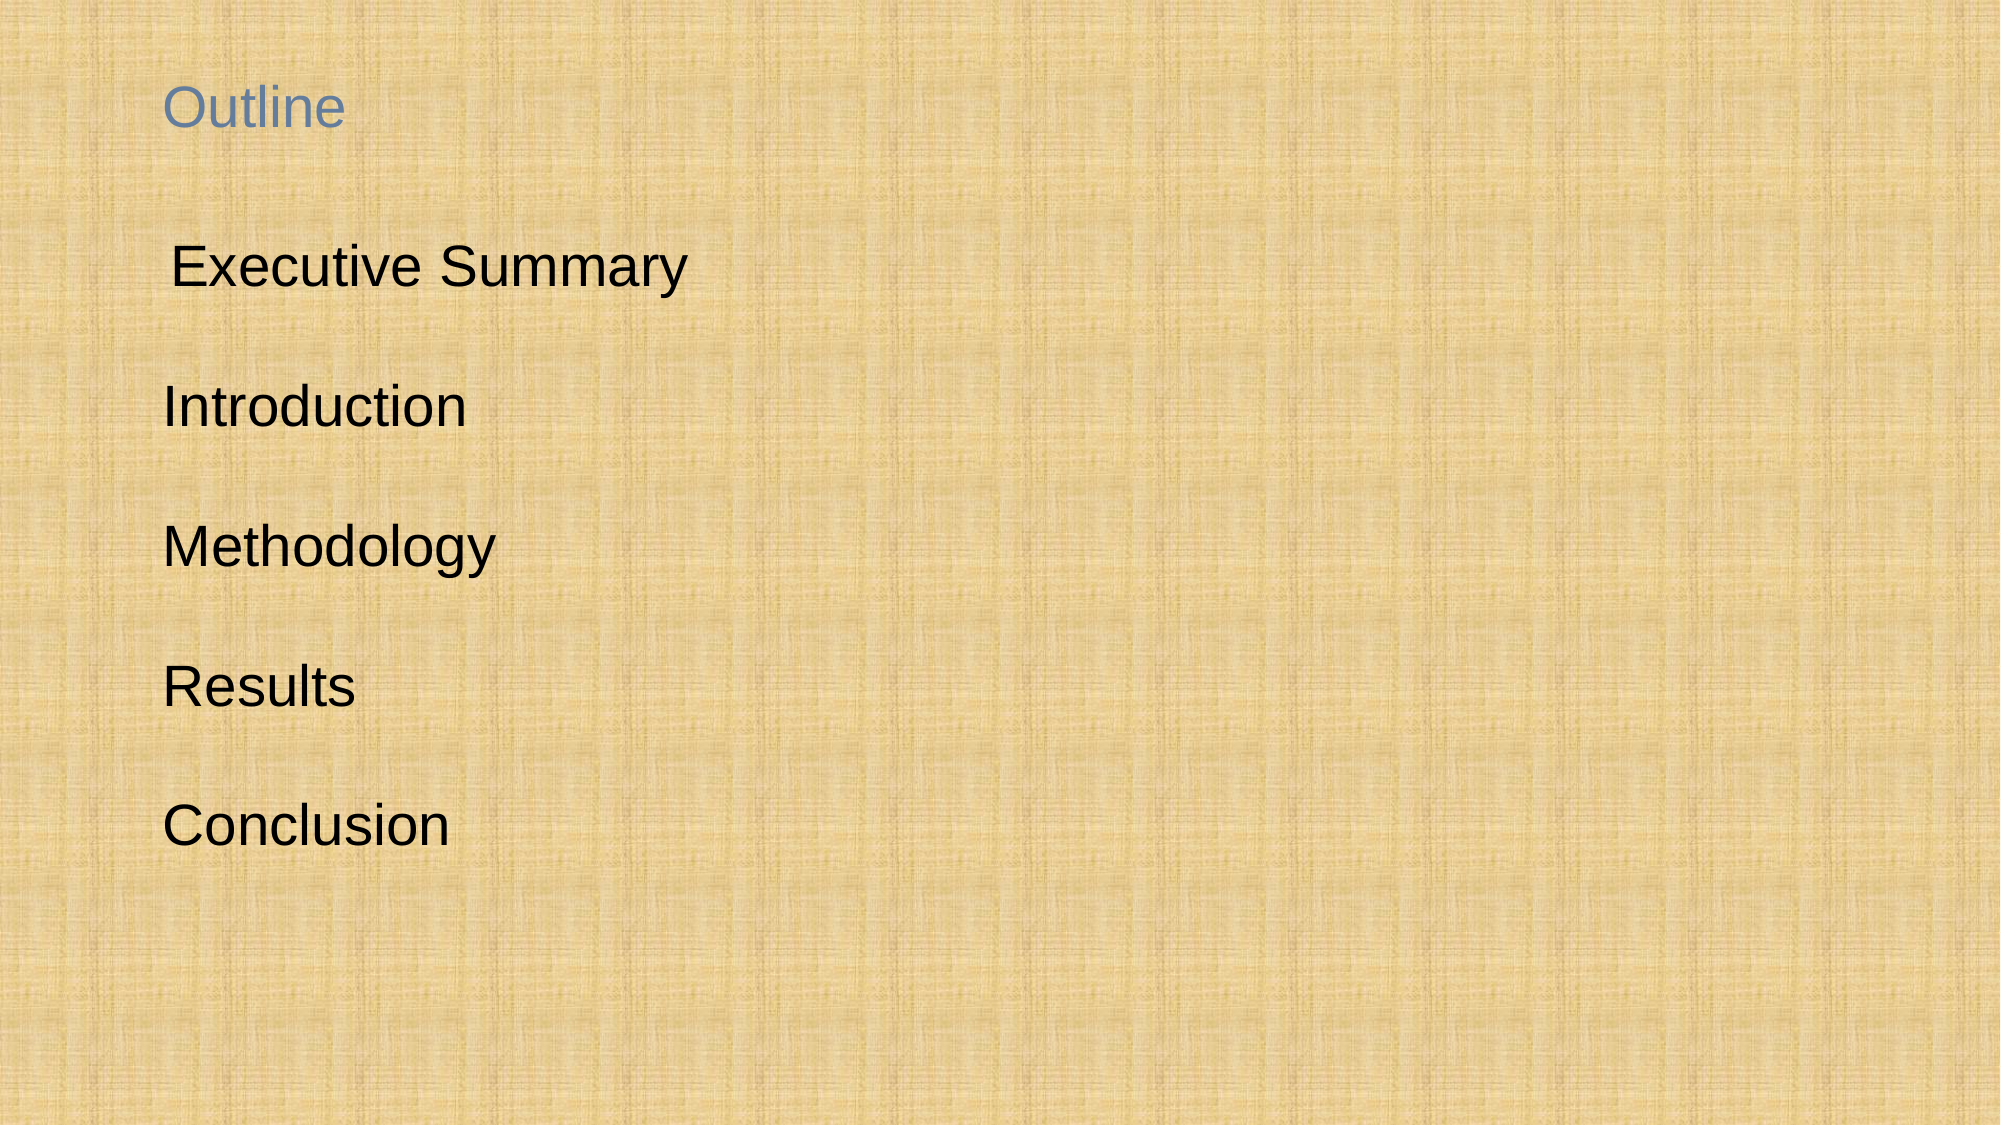

Outline
 Executive Summary

Introduction

Methodology

Results

Conclusion